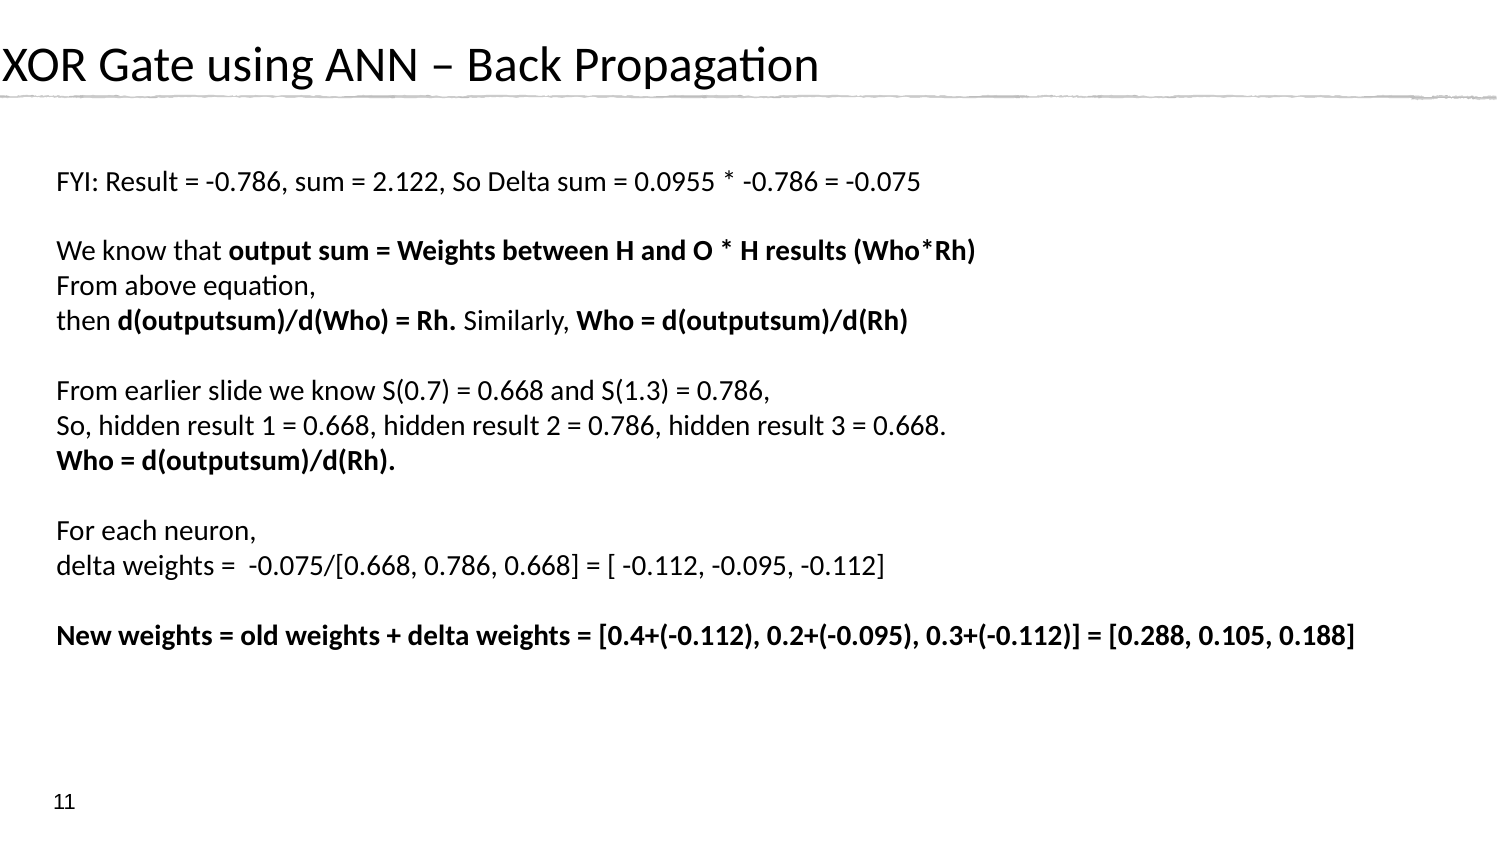

XOR Gate using ANN – Back Propagation

FYI: Result = -0.786, sum = 2.122, So Delta sum = 0.0955 * -0.786 = -0.075

We know that output sum = Weights between H and O * H results (Who*Rh)
From above equation,
then d(outputsum)/d(Who) = Rh. Similarly, Who = d(outputsum)/d(Rh)

From earlier slide we know S(0.7) = 0.668 and S(1.3) = 0.786,
So, hidden result 1 = 0.668, hidden result 2 = 0.786, hidden result 3 = 0.668.
Who = d(outputsum)/d(Rh).

For each neuron,
delta weights =  -0.075/[0.668, 0.786, 0.668] = [ -0.112, -0.095, -0.112]

New weights = old weights + delta weights = [0.4+(-0.112), 0.2+(-0.095), 0.3+(-0.112)] = [0.288, 0.105, 0.188]

11